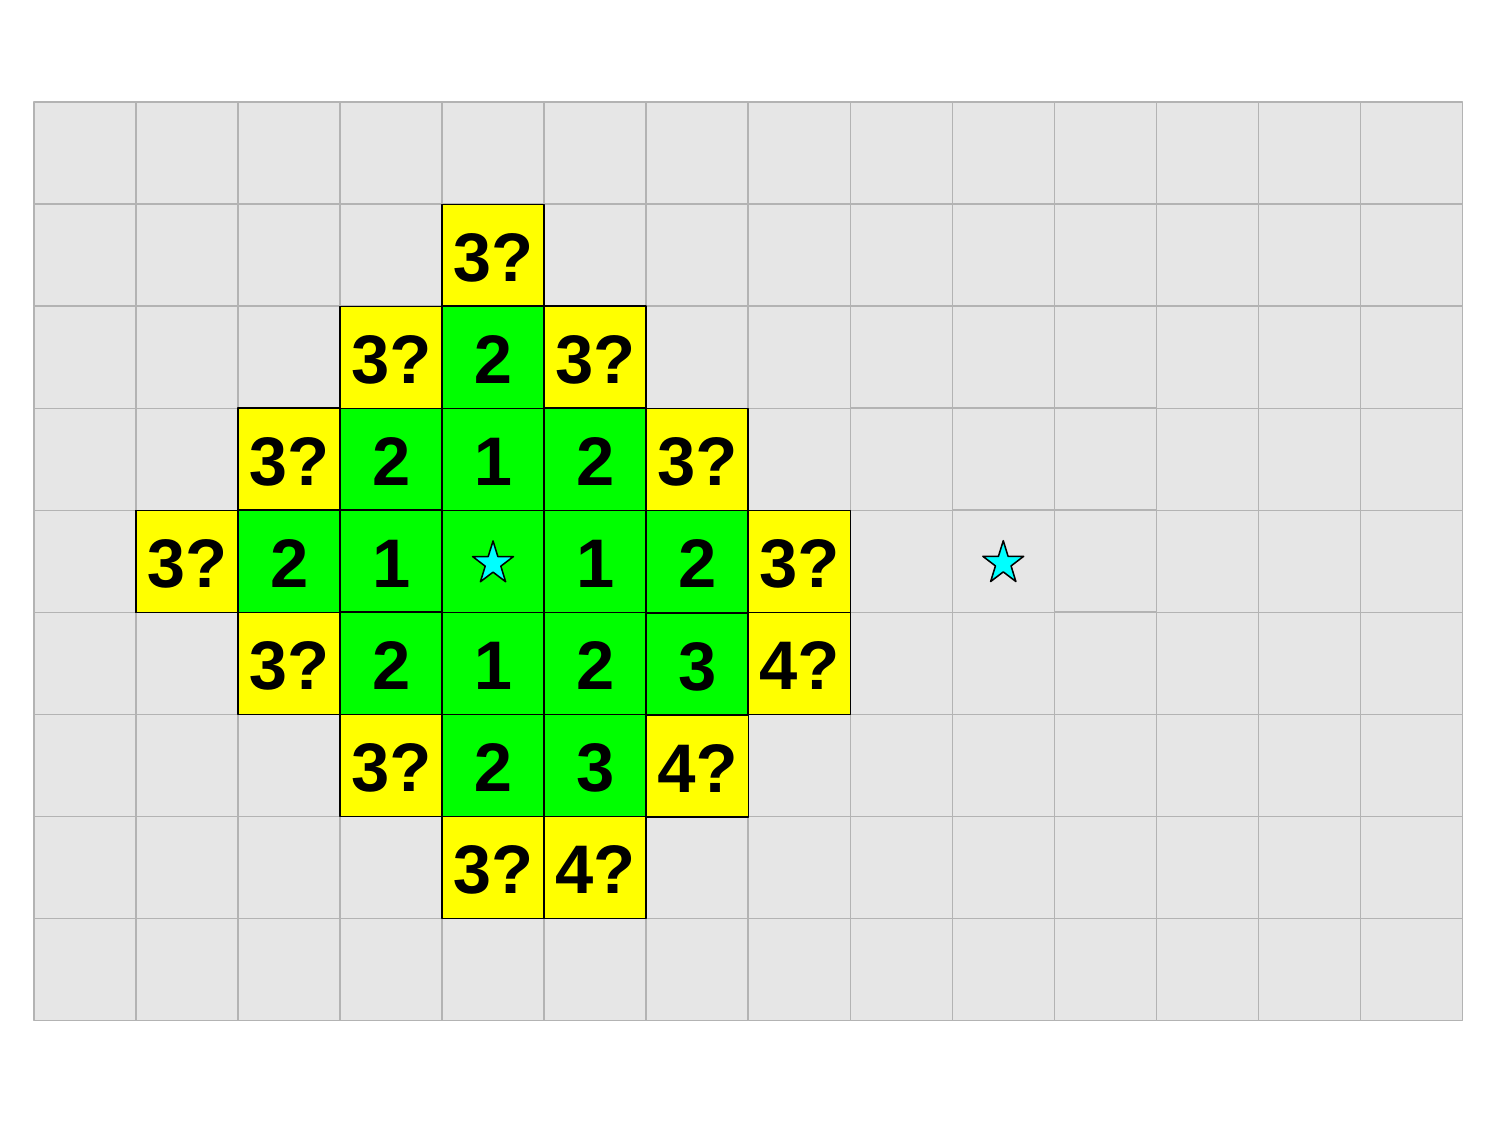

3?

3?

3?
2

3?
2

1
2
3?

1

3?
3?
2

1
2
3?

3?
4?

2
1
2

3

3?
2
3

4?

3?

4?